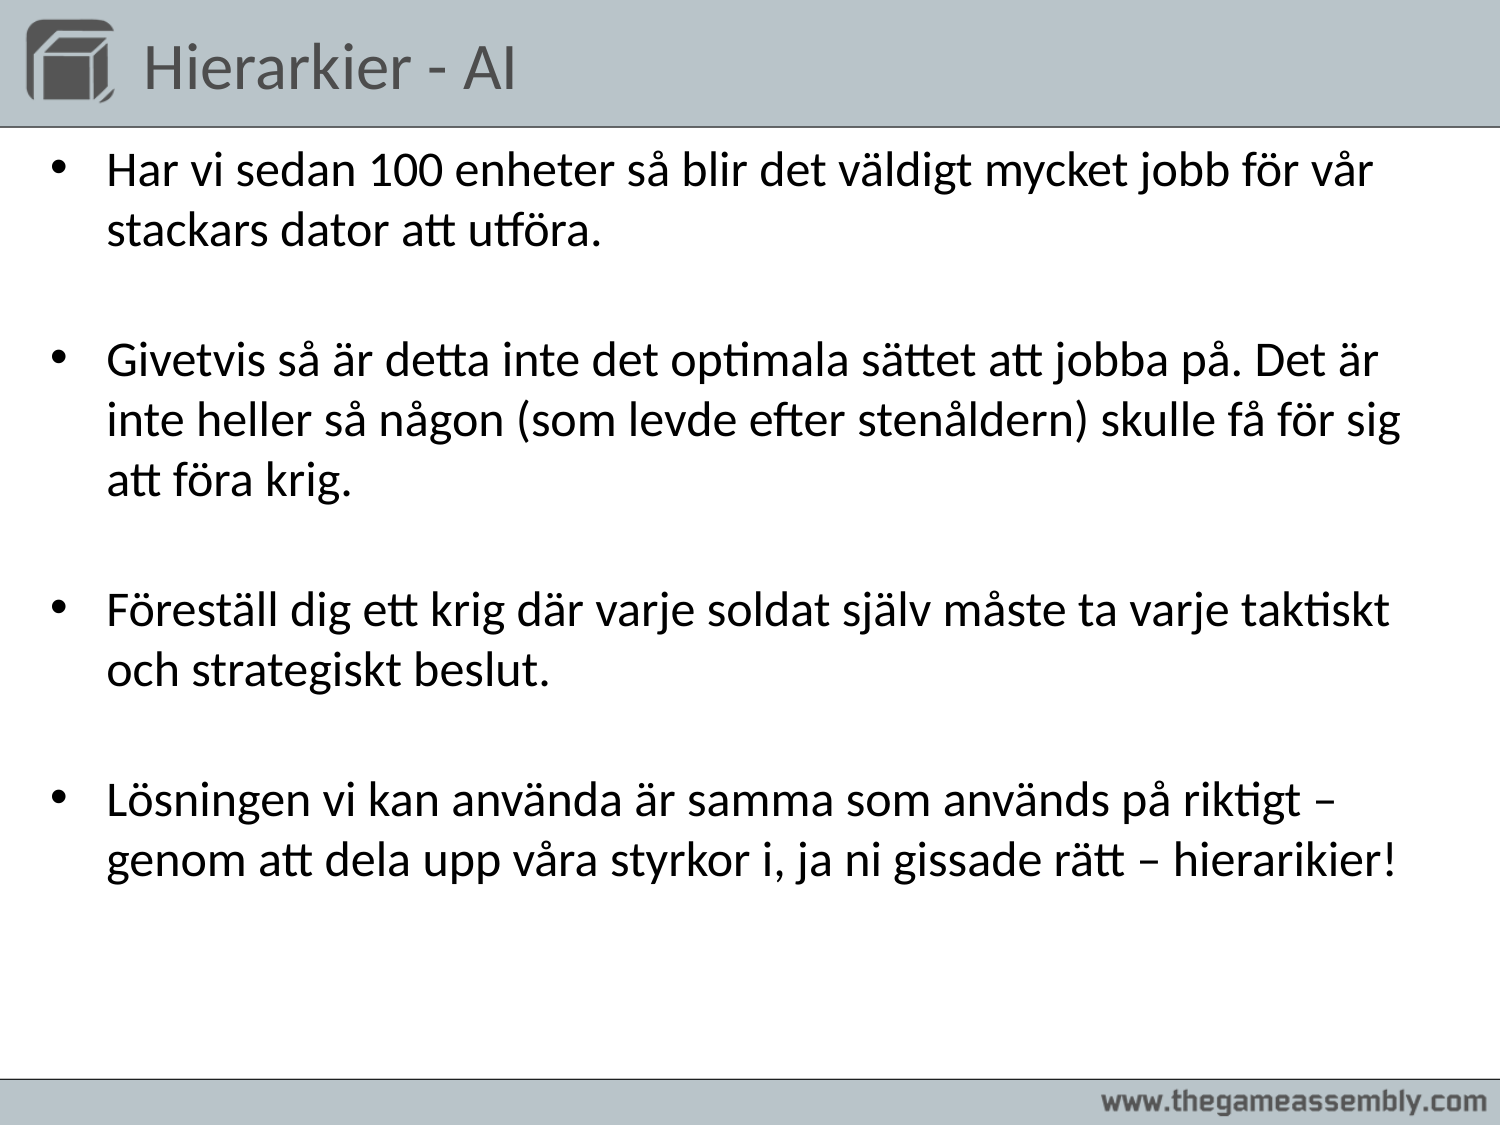

# Hierarkier - AI

Har vi sedan 100 enheter så blir det väldigt mycket jobb för vår stackars dator att utföra.
Givetvis så är detta inte det optimala sättet att jobba på. Det är inte heller så någon (som levde efter stenåldern) skulle få för sig att föra krig.
Föreställ dig ett krig där varje soldat själv måste ta varje taktiskt och strategiskt beslut.
Lösningen vi kan använda är samma som används på riktigt – genom att dela upp våra styrkor i, ja ni gissade rätt – hierarikier!